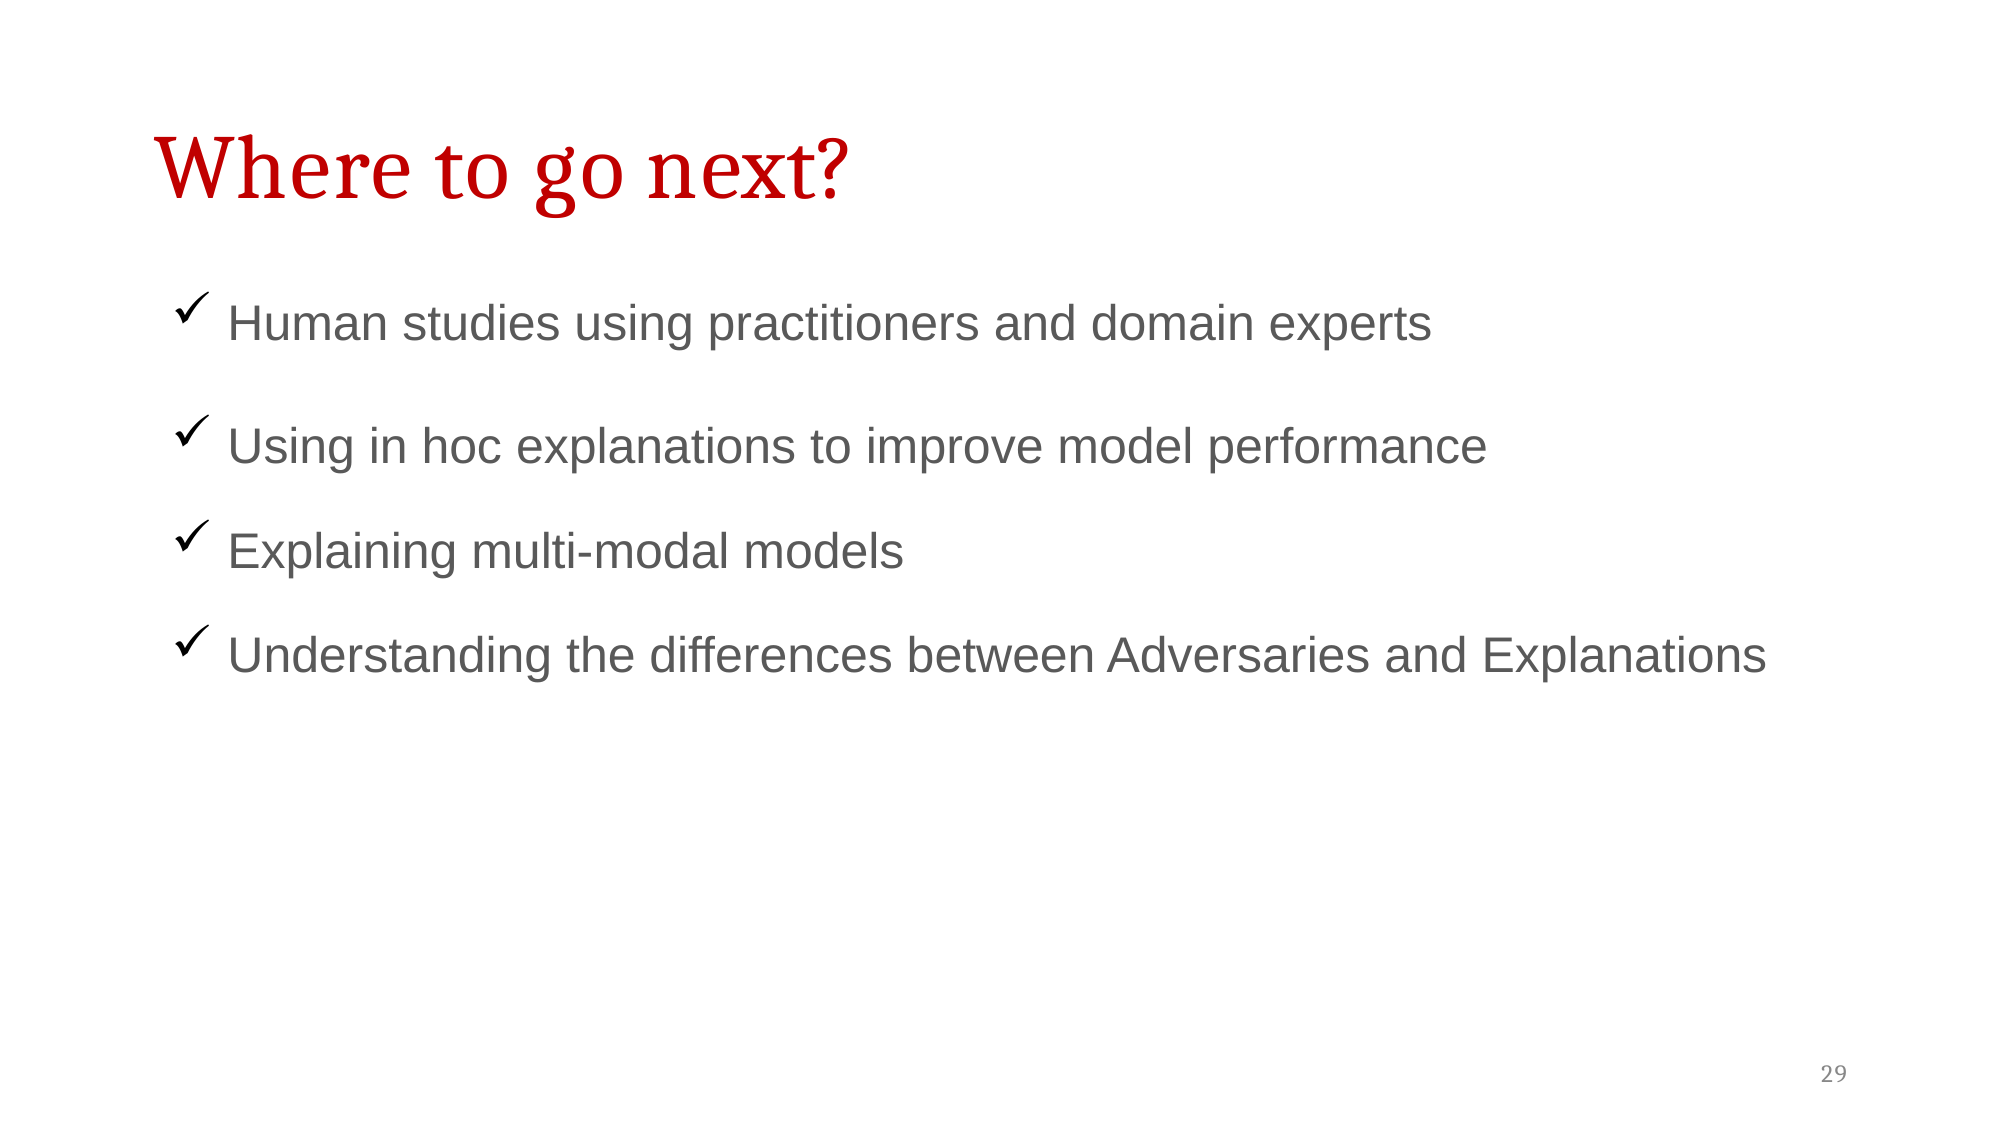

# Where to go next?
Human studies using practitioners and domain experts
Using in hoc explanations to improve model performance
Explaining multi-modal models
Understanding the differences between Adversaries and Explanations
29